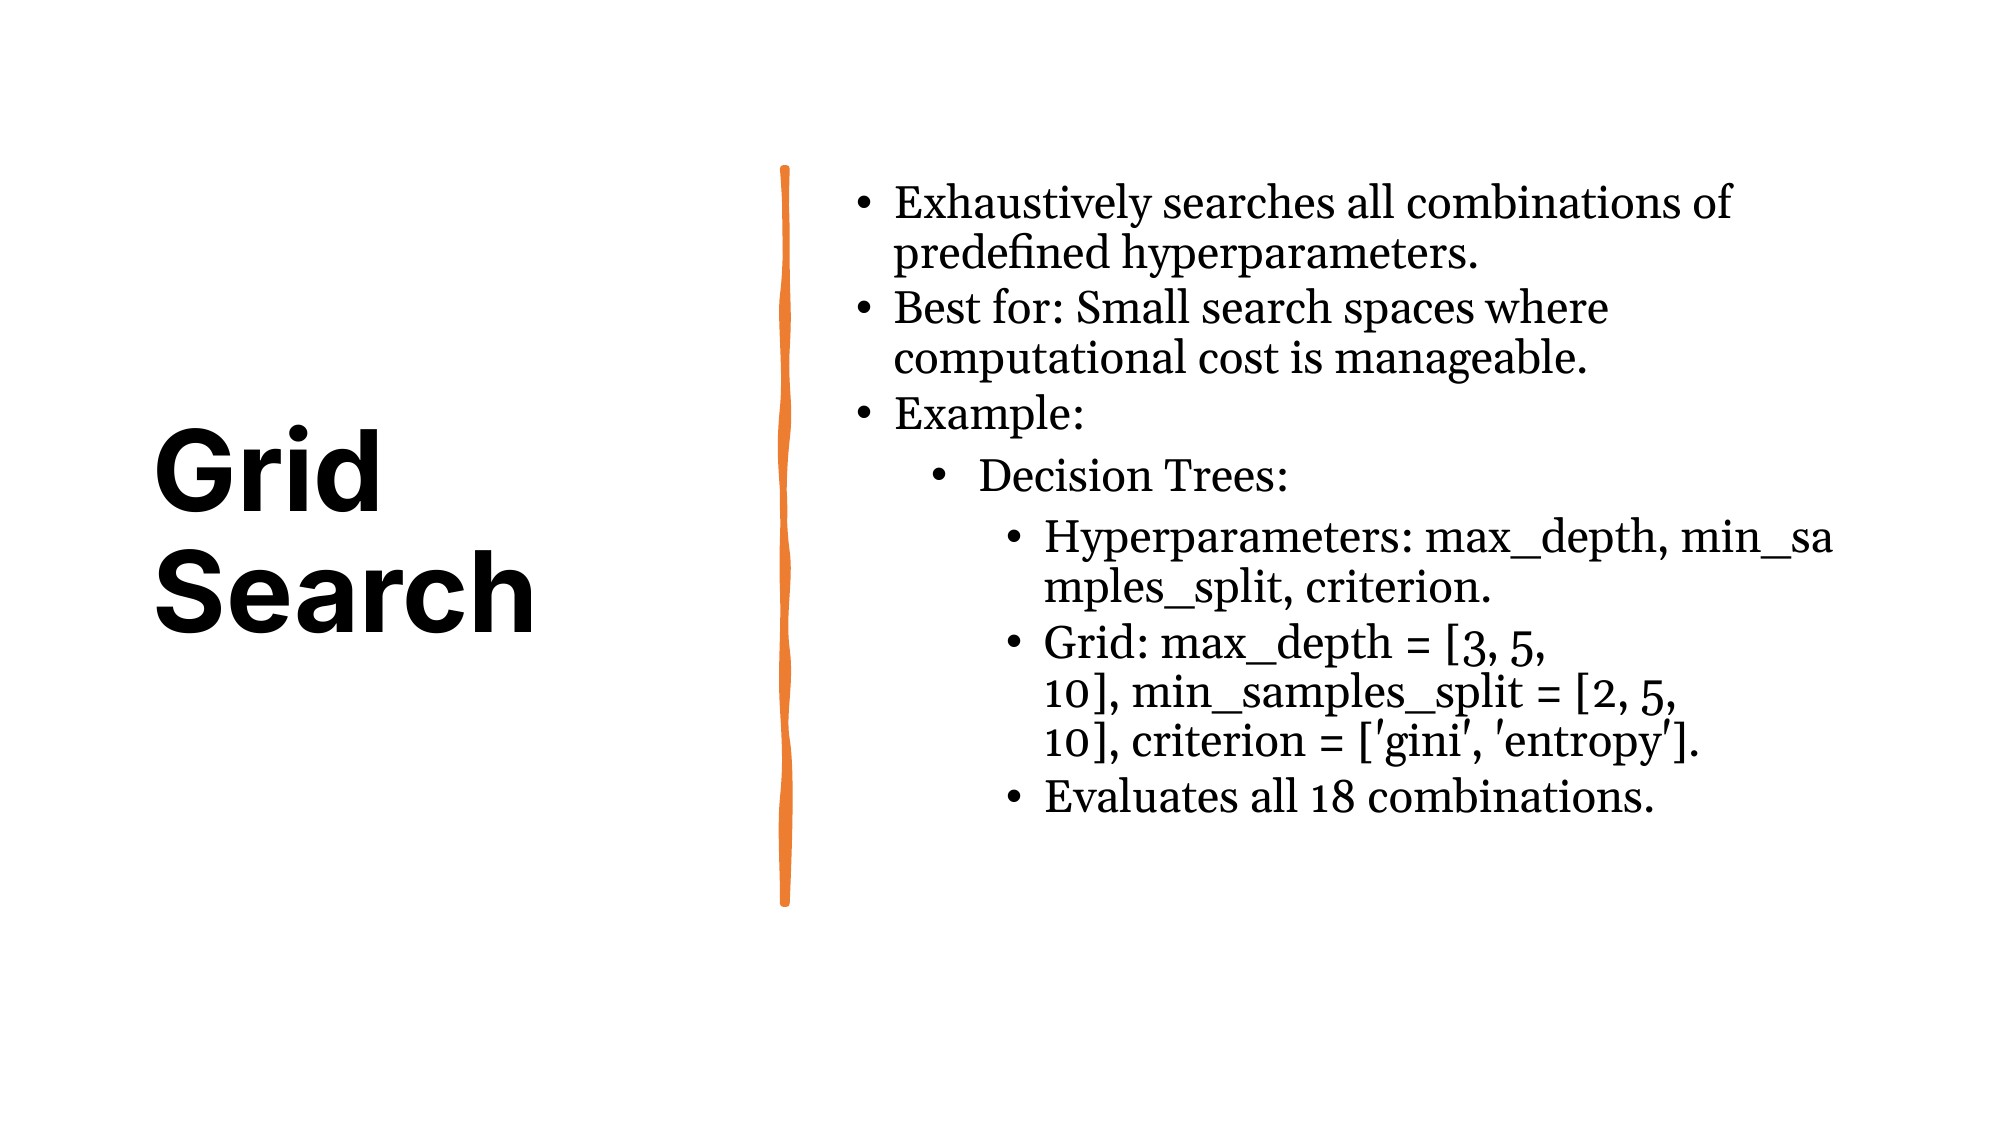

# Grid Search
Exhaustively searches all combinations of predefined hyperparameters.
Best for: Small search spaces where computational cost is manageable.
Example:
Decision Trees:
Hyperparameters: max_depth, min_samples_split, criterion.
Grid: max_depth = [3, 5, 10], min_samples_split = [2, 5, 10], criterion = ['gini', 'entropy'].
Evaluates all 18 combinations.